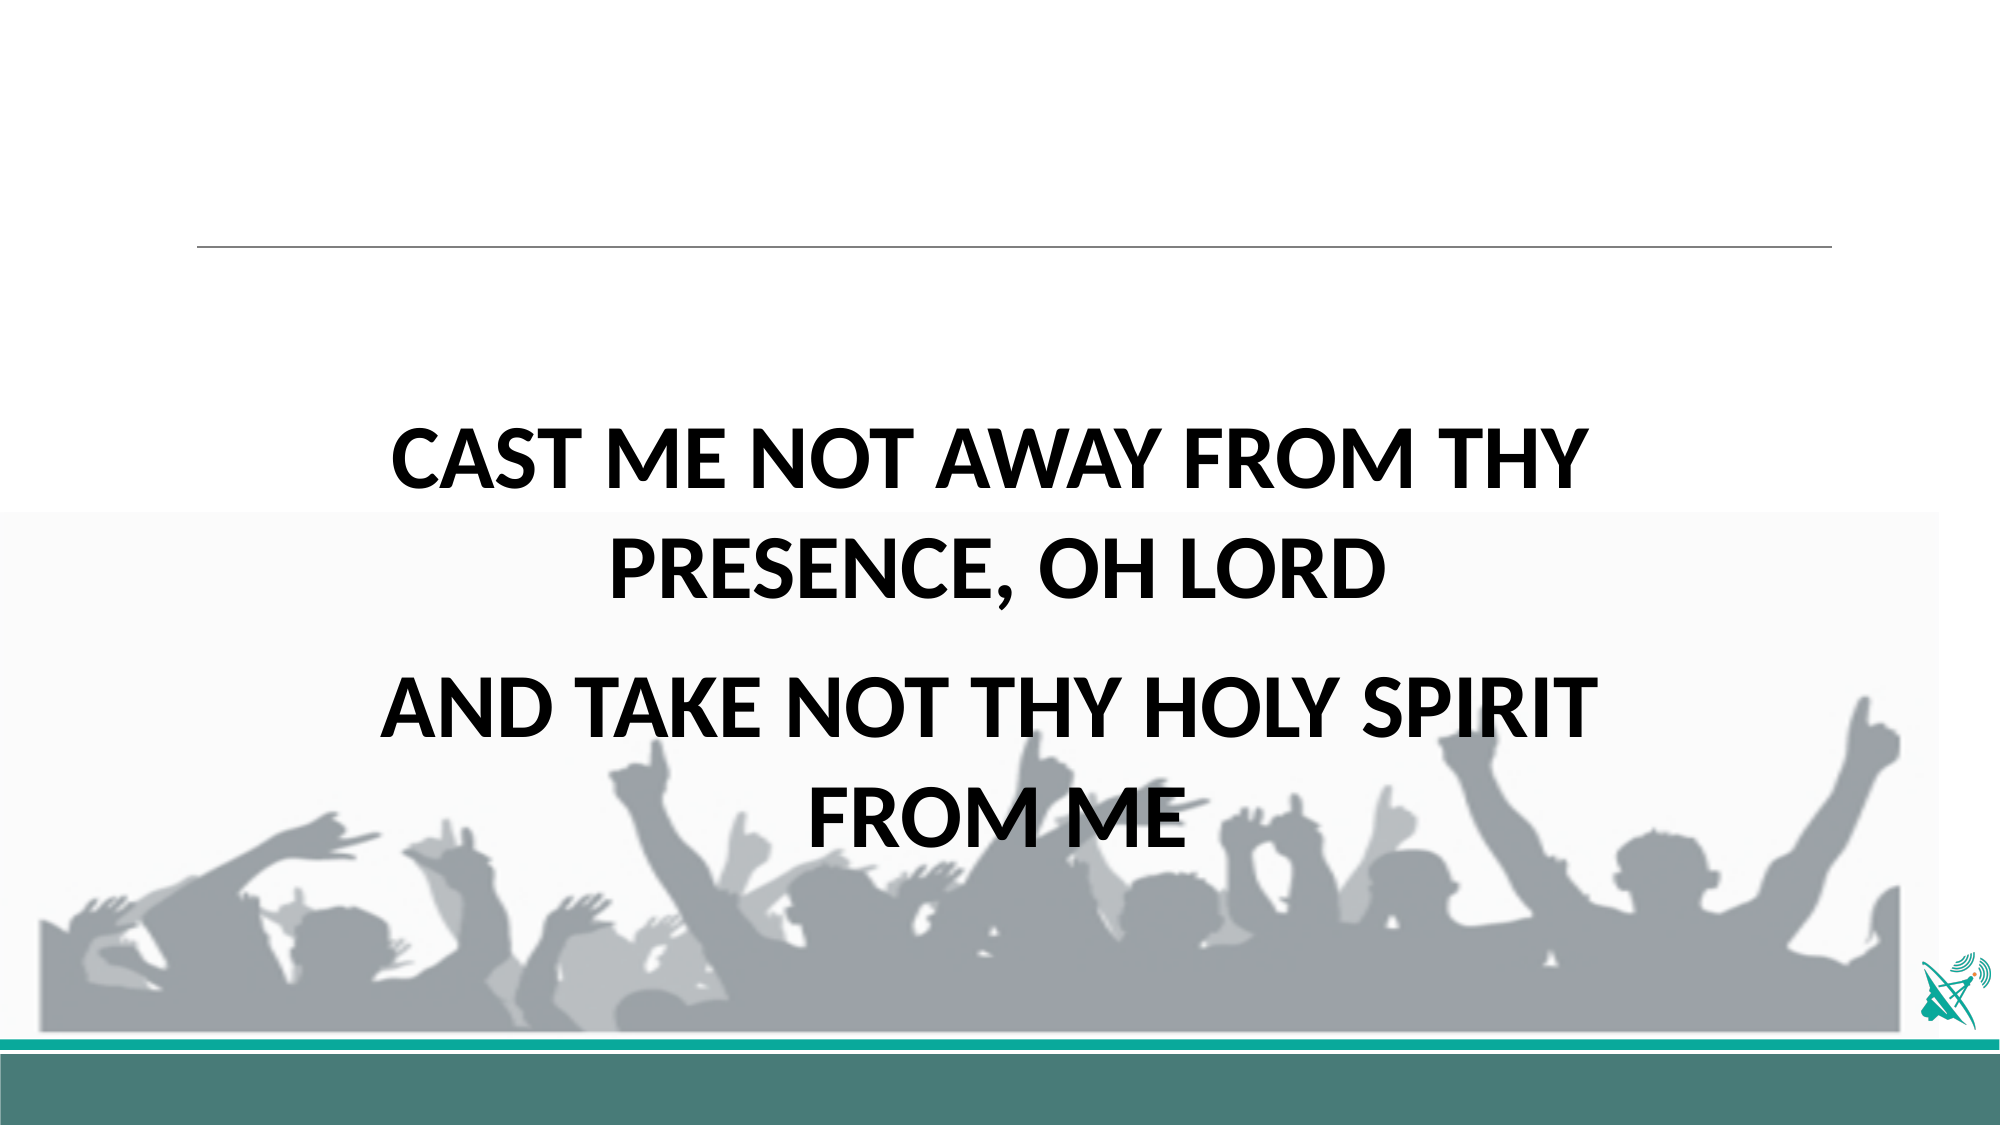

CAST ME NOT AWAY FROM THY PRESENCE, OH LORD
AND TAKE NOT THY HOLY SPIRIT FROM ME